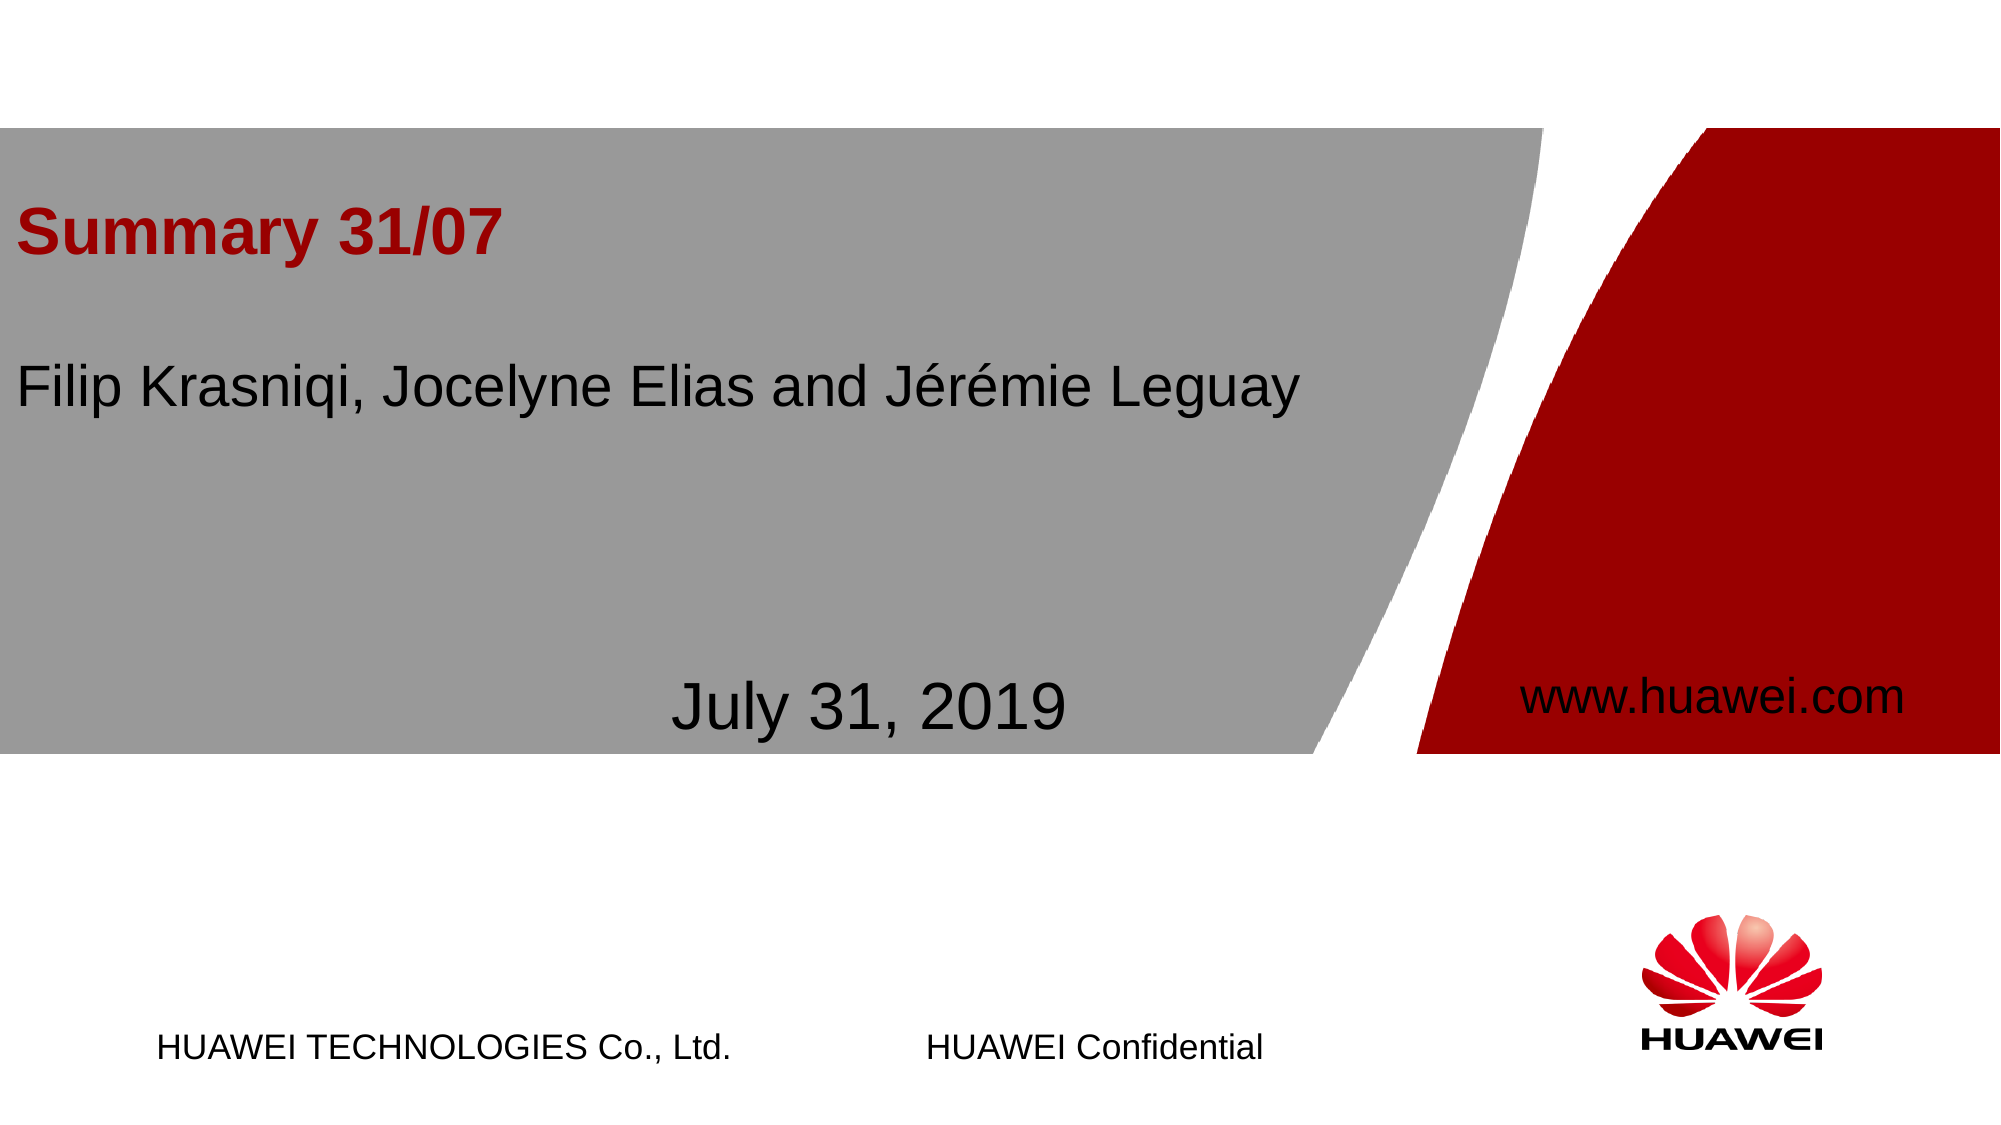

# Summary 31/07 Filip Krasniqi, Jocelyne Elias and Jérémie Leguay
July 31, 2019